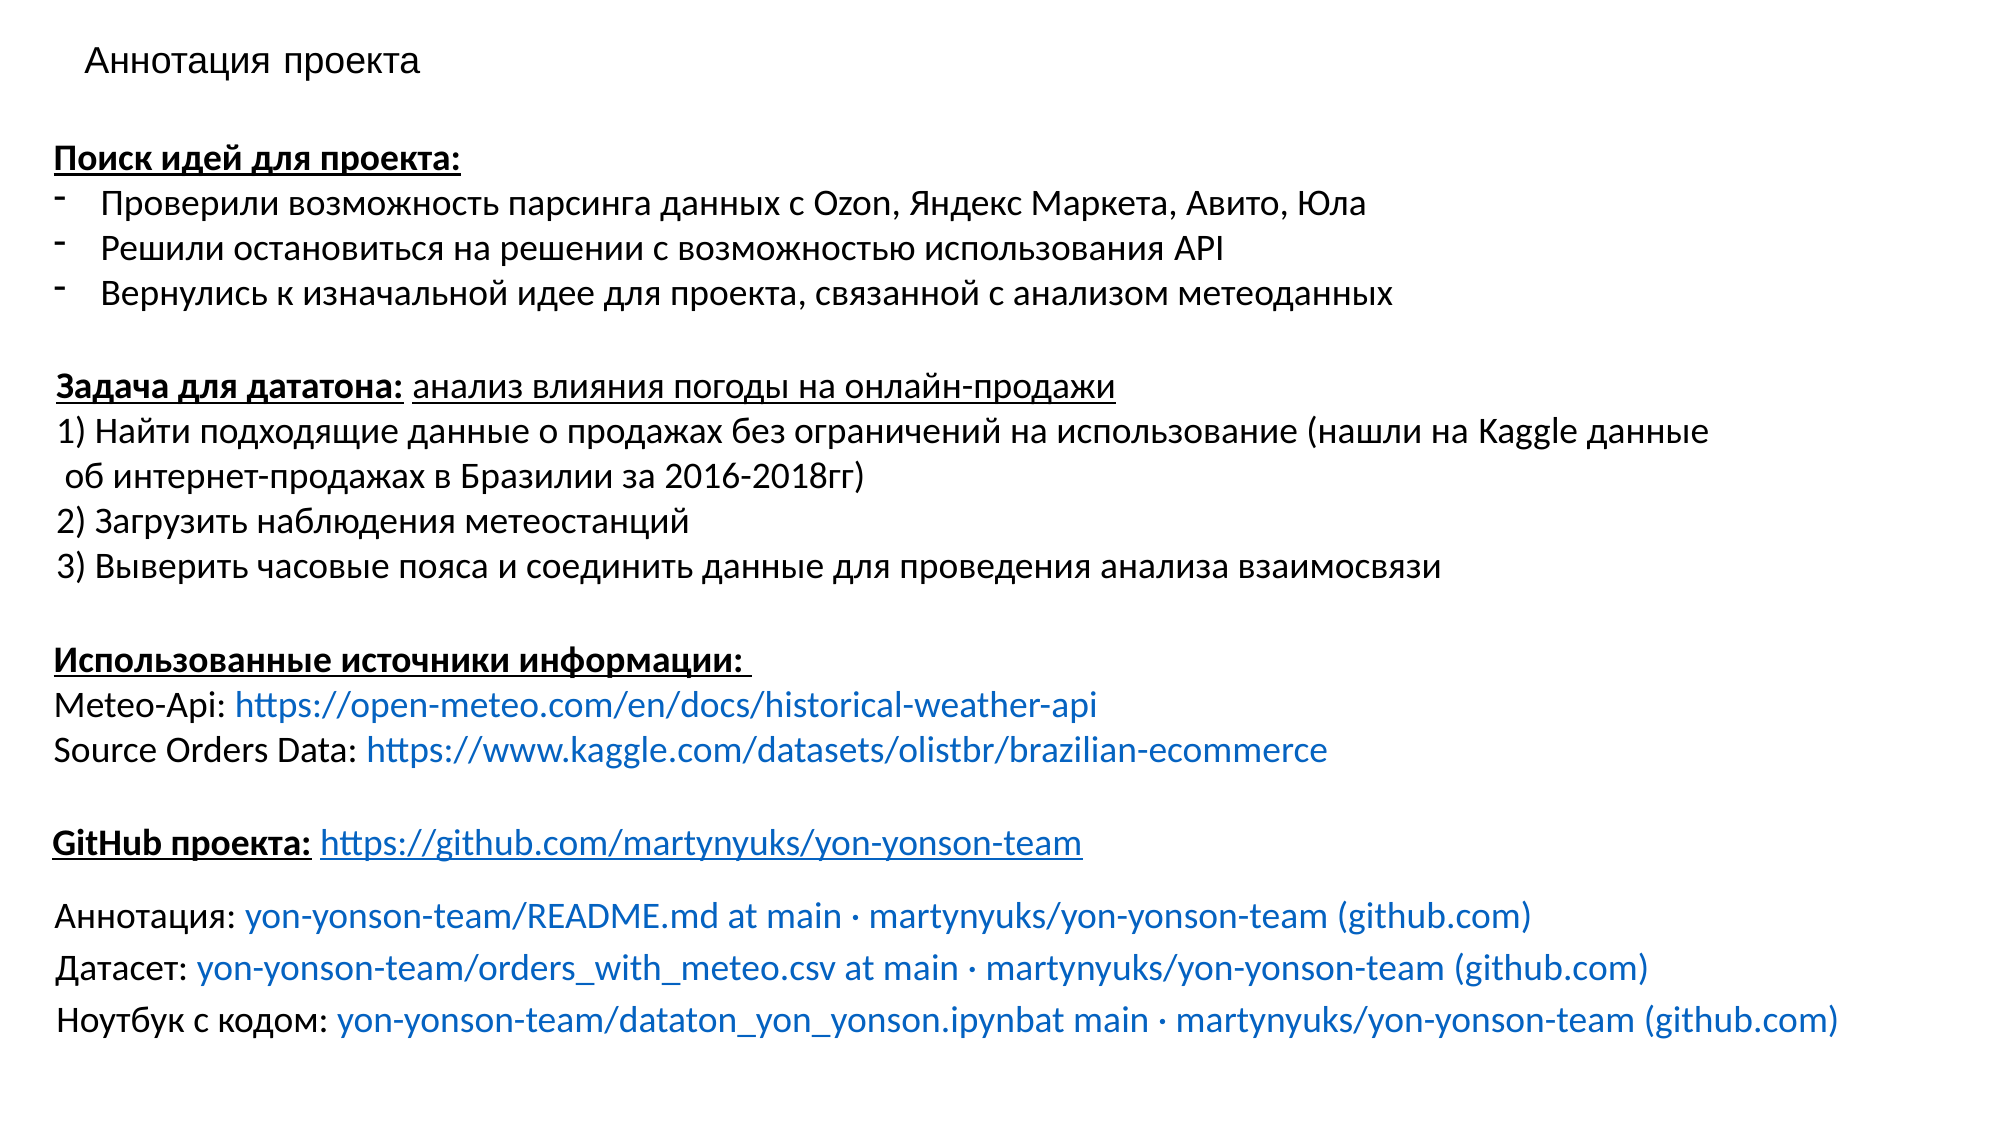

Аннотация проекта
Поиск идей для проекта:
Проверили возможность парсинга данных с Ozon, Яндекс Маркета, Авито, Юла
Решили остановиться на решении с возможностью использования API
Вернулись к изначальной идее для проекта, связанной с анализом метеоданных
Задача для дататона: анализ влияния погоды на онлайн-продажи
1) Найти подходящие данные о продажах без ограничений на использование (нашли на Kaggle данные
 об интернет-продажах в Бразилии за 2016-2018гг)
2) Загрузить наблюдения метеостанций
3) Выверить часовые пояса и соединить данные для проведения анализа взаимосвязи
Использованные источники информации:
Meteo-Api: https://open-meteo.com/en/docs/historical-weather-api
Source Orders Data: https://www.kaggle.com/datasets/olistbr/brazilian-ecommerce
GitHub проекта: https://github.com/martynyuks/yon-yonson-team
Аннотация: yon-yonson-team/README.md at main · martynyuks/yon-yonson-team (github.com)
Датасет: yon-yonson-team/orders_with_meteo.csv at main · martynyuks/yon-yonson-team (github.com)
Ноутбук с кодом: yon-yonson-team/dataton_yon_yonson.ipynbat main · martynyuks/yon-yonson-team (github.com)